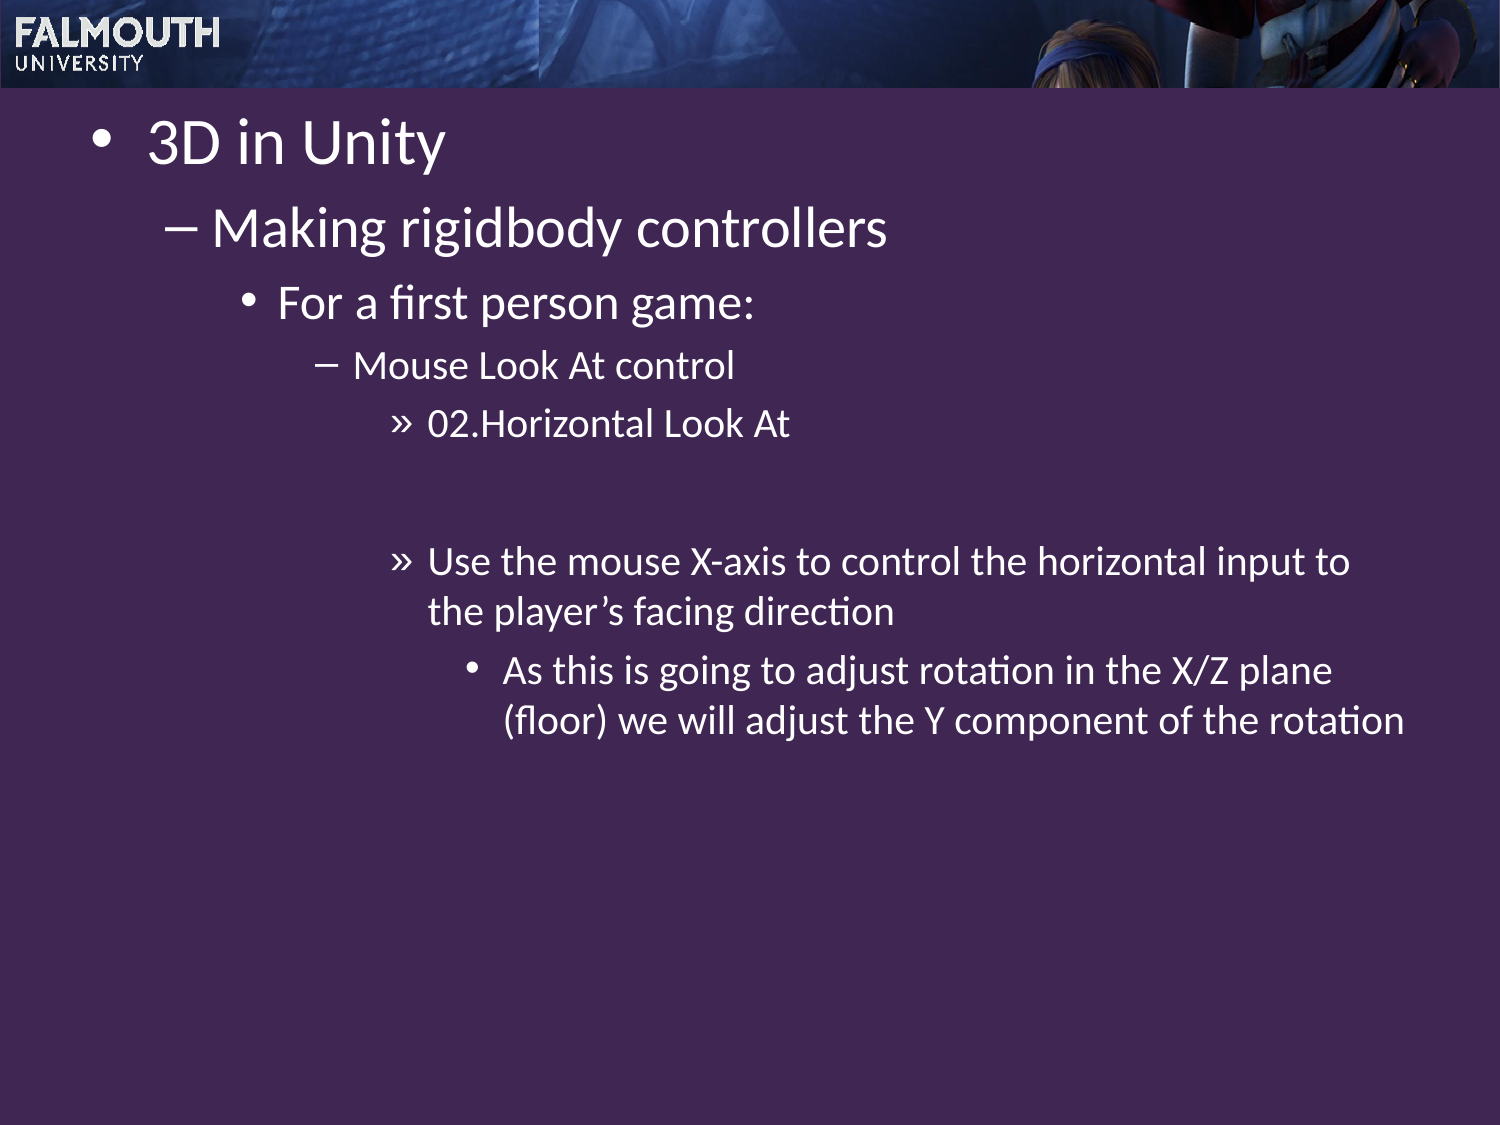

3D in Unity
Making rigidbody controllers
For a first person game:
Mouse Look At control
02.Horizontal Look At

Use the mouse X-axis to control the horizontal input to the player’s facing direction
As this is going to adjust rotation in the X/Z plane (floor) we will adjust the Y component of the rotation